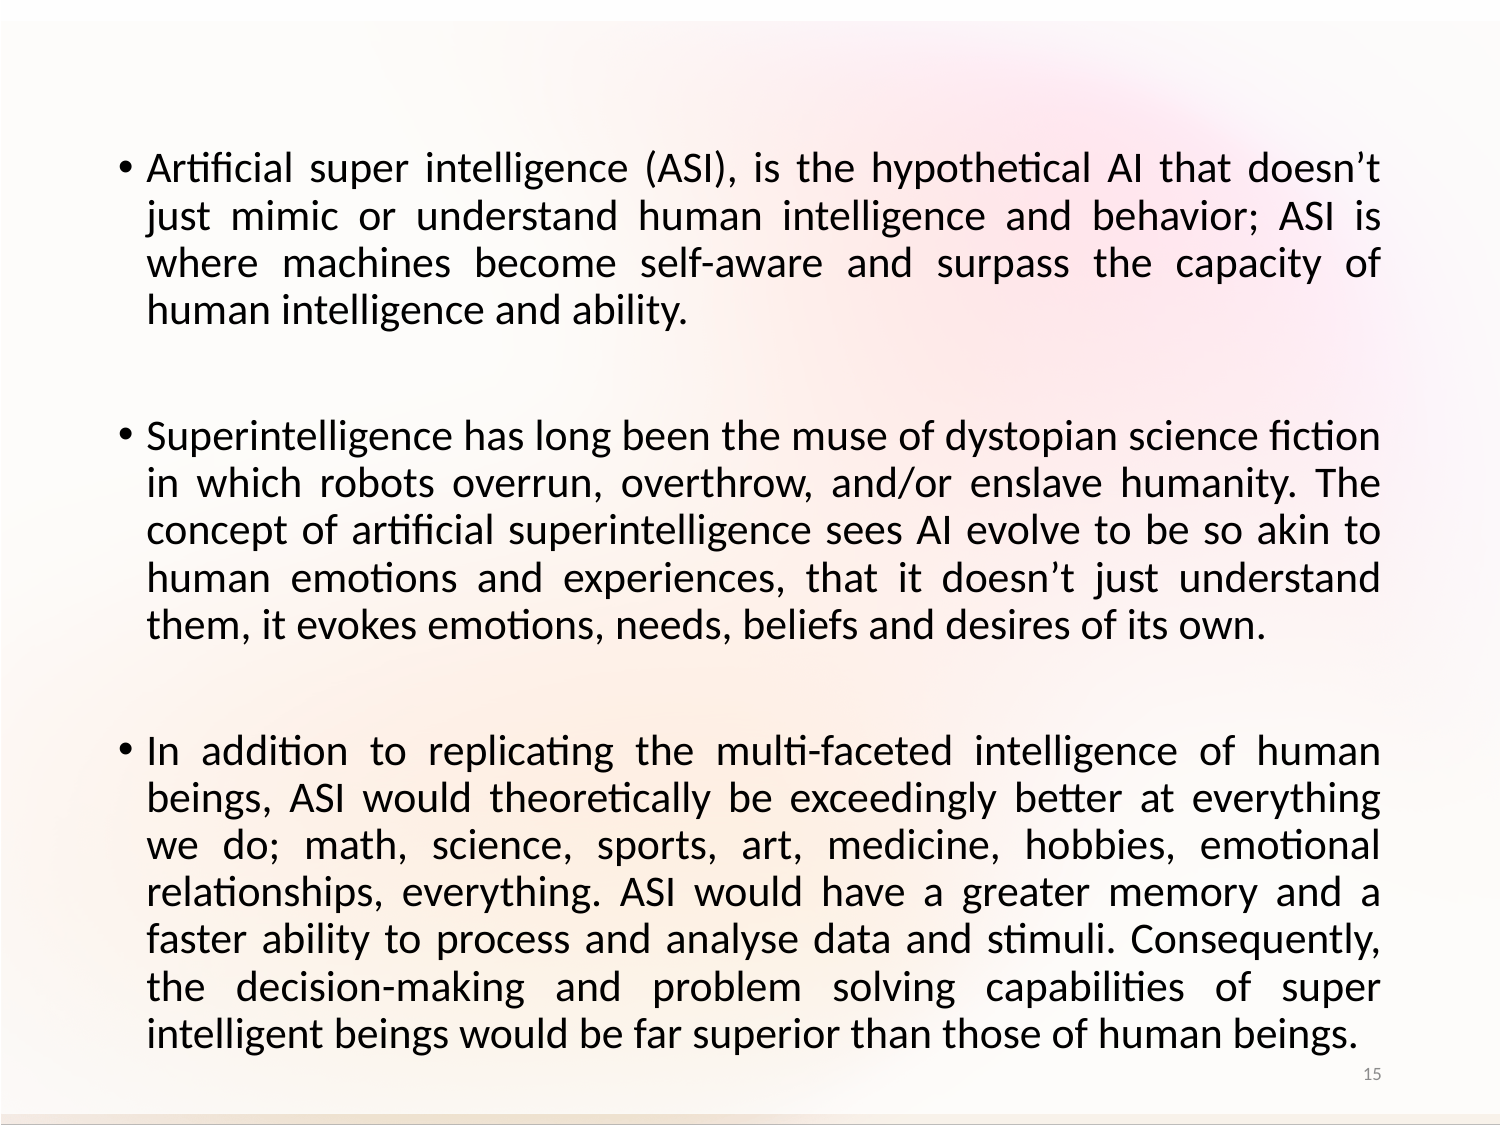

Artificial super intelligence (ASI), is the hypothetical AI that doesn’t just mimic or understand human intelligence and behavior; ASI is where machines become self-aware and surpass the capacity of human intelligence and ability.

Superintelligence has long been the muse of dystopian science fiction in which robots overrun, overthrow, and/or enslave humanity. The concept of artificial superintelligence sees AI evolve to be so akin to human emotions and experiences, that it doesn’t just understand them, it evokes emotions, needs, beliefs and desires of its own.

In addition to replicating the multi-faceted intelligence of human beings, ASI would theoretically be exceedingly better at everything we do; math, science, sports, art, medicine, hobbies, emotional relationships, everything. ASI would have a greater memory and a faster ability to process and analyse data and stimuli. Consequently, the decision-making and problem solving capabilities of super intelligent beings would be far superior than those of human beings.

15